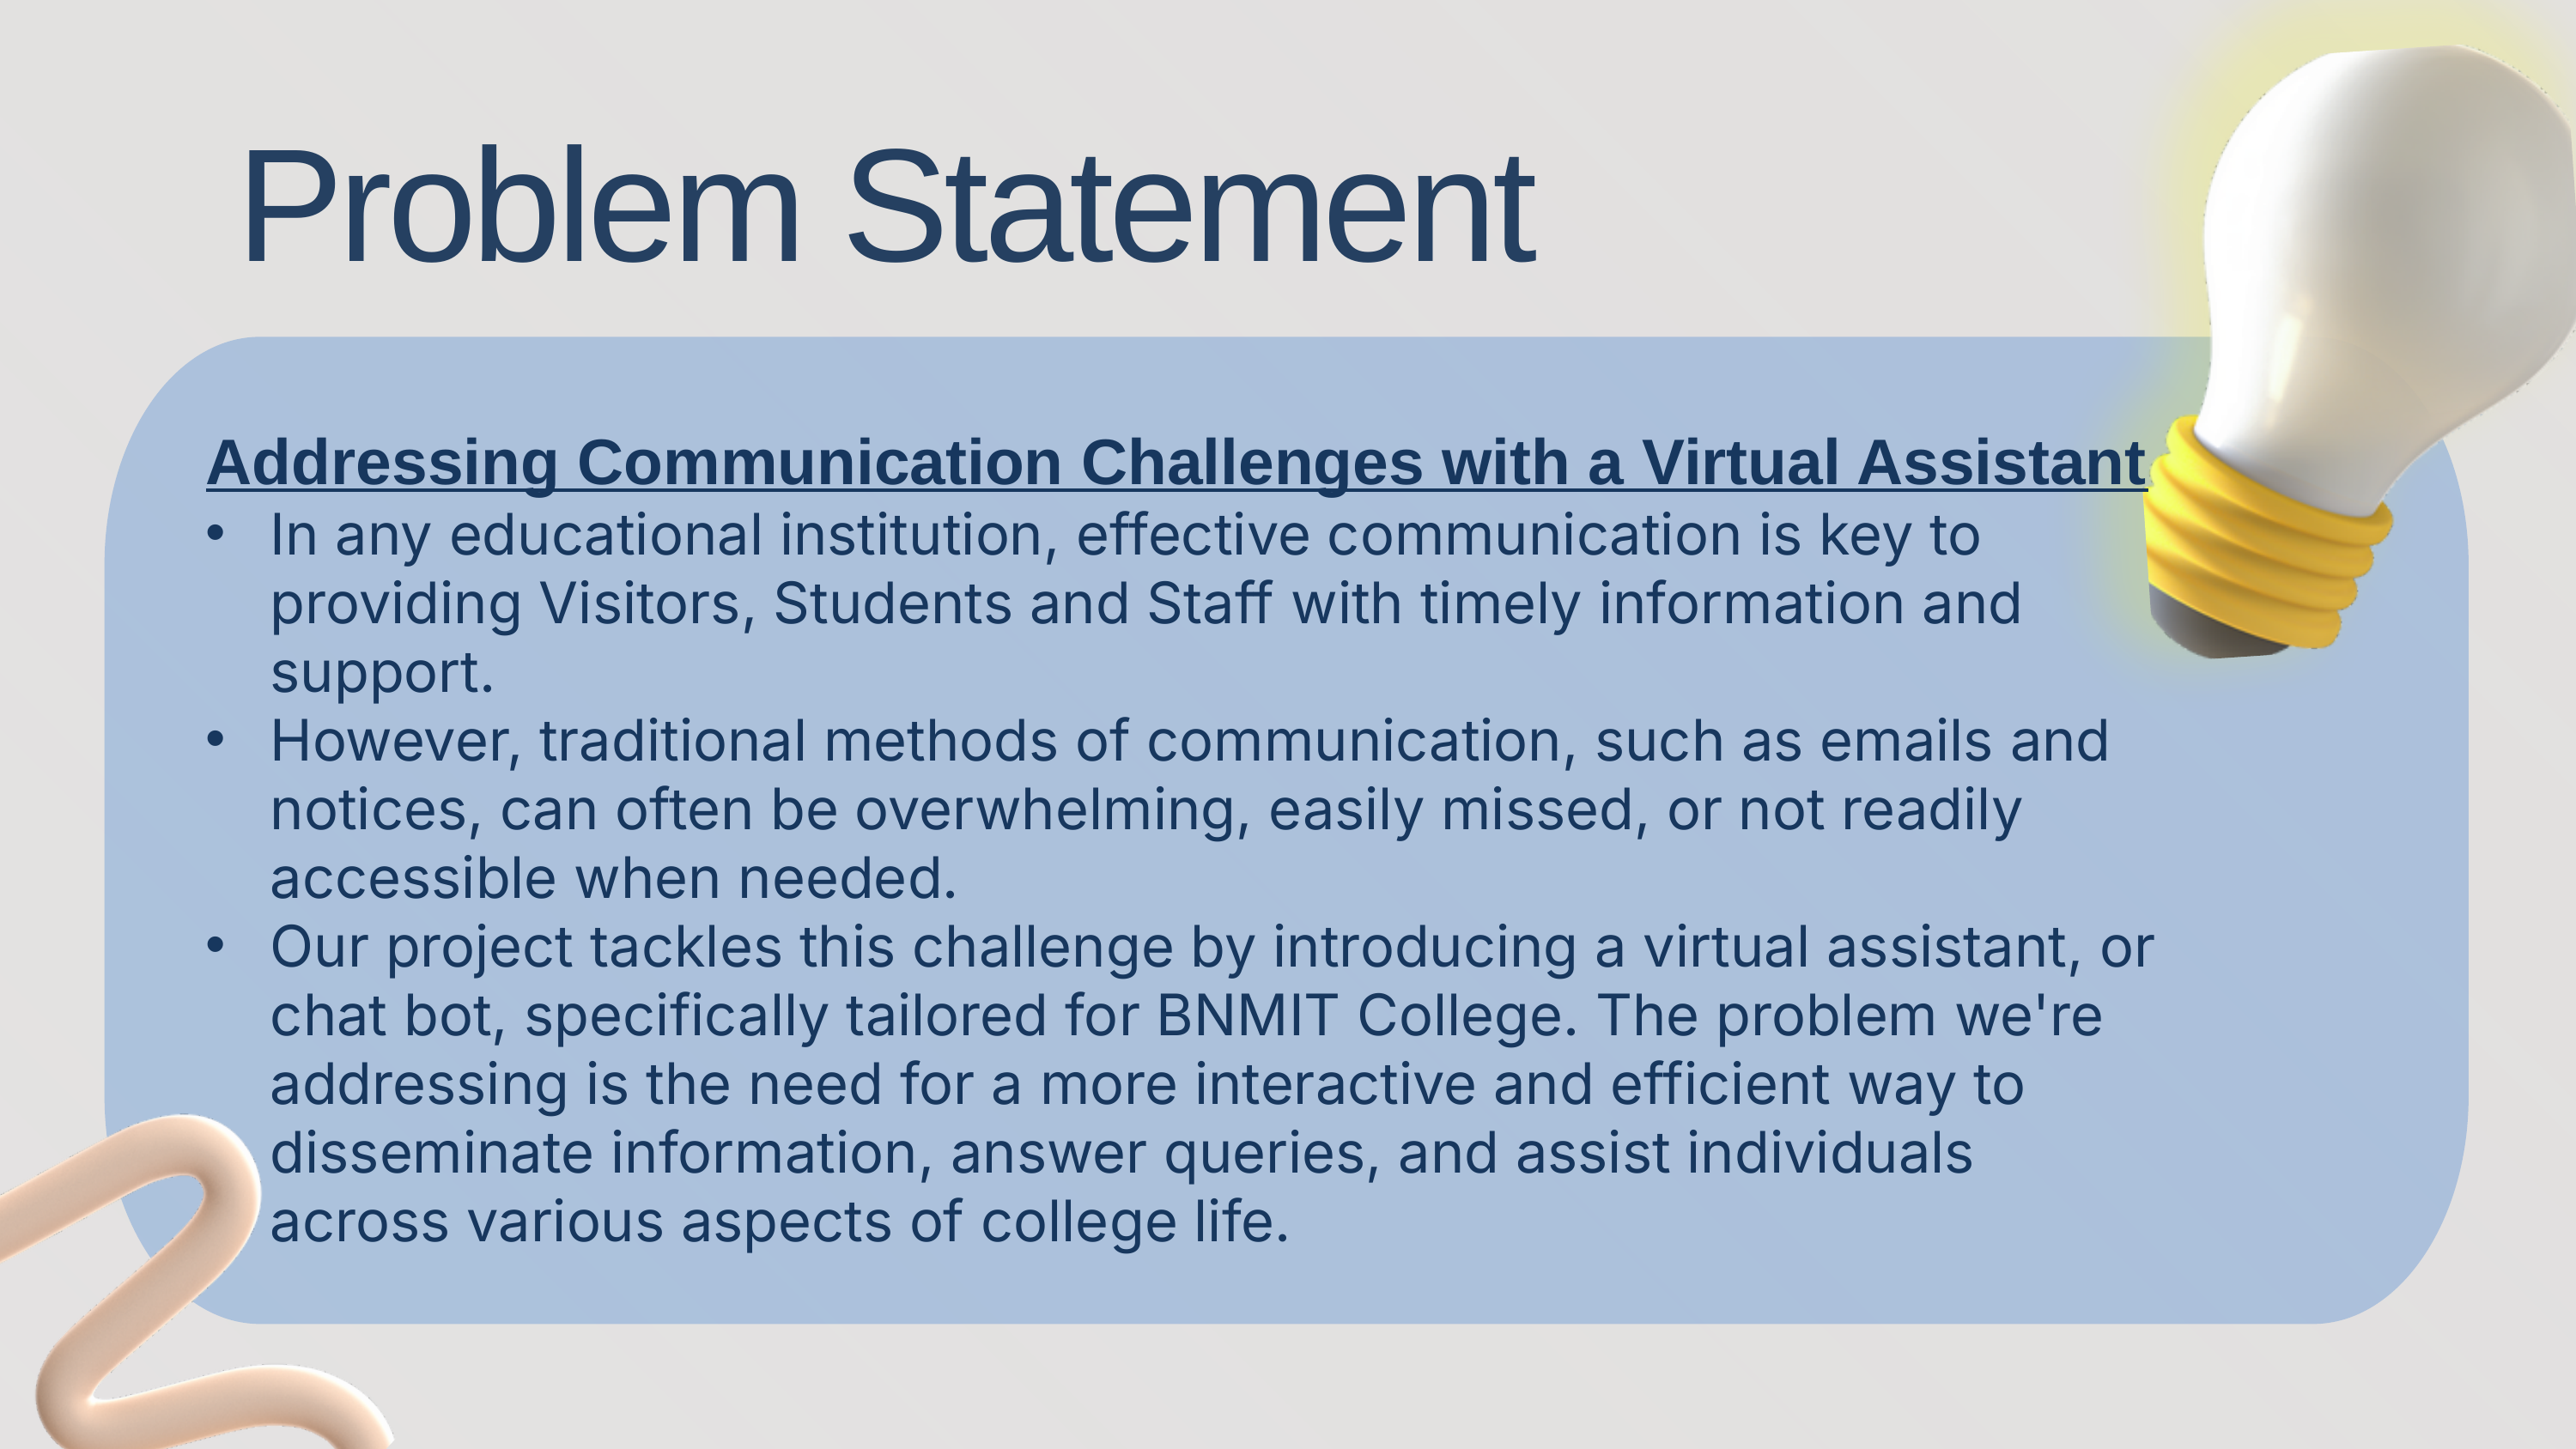

Objectives

Problem Statement

Addressing Communication Challenges with a Virtual Assistant
In any educational institution, effective communication is key to providing Visitors, Students and Staff with timely information and support.
However, traditional methods of communication, such as emails and notices, can often be overwhelming, easily missed, or not readily accessible when needed.
Our project tackles this challenge by introducing a virtual assistant, or chat bot, specifically tailored for BNMIT College. The problem we're addressing is the need for a more interactive and efficient way to disseminate information, answer queries, and assist individuals across various aspects of college life.

To make the Visitors, Students and Staff to easily access the information.

Enable users to submit admission details conveniently.
Improve user engagement and experience through interactive assistance.